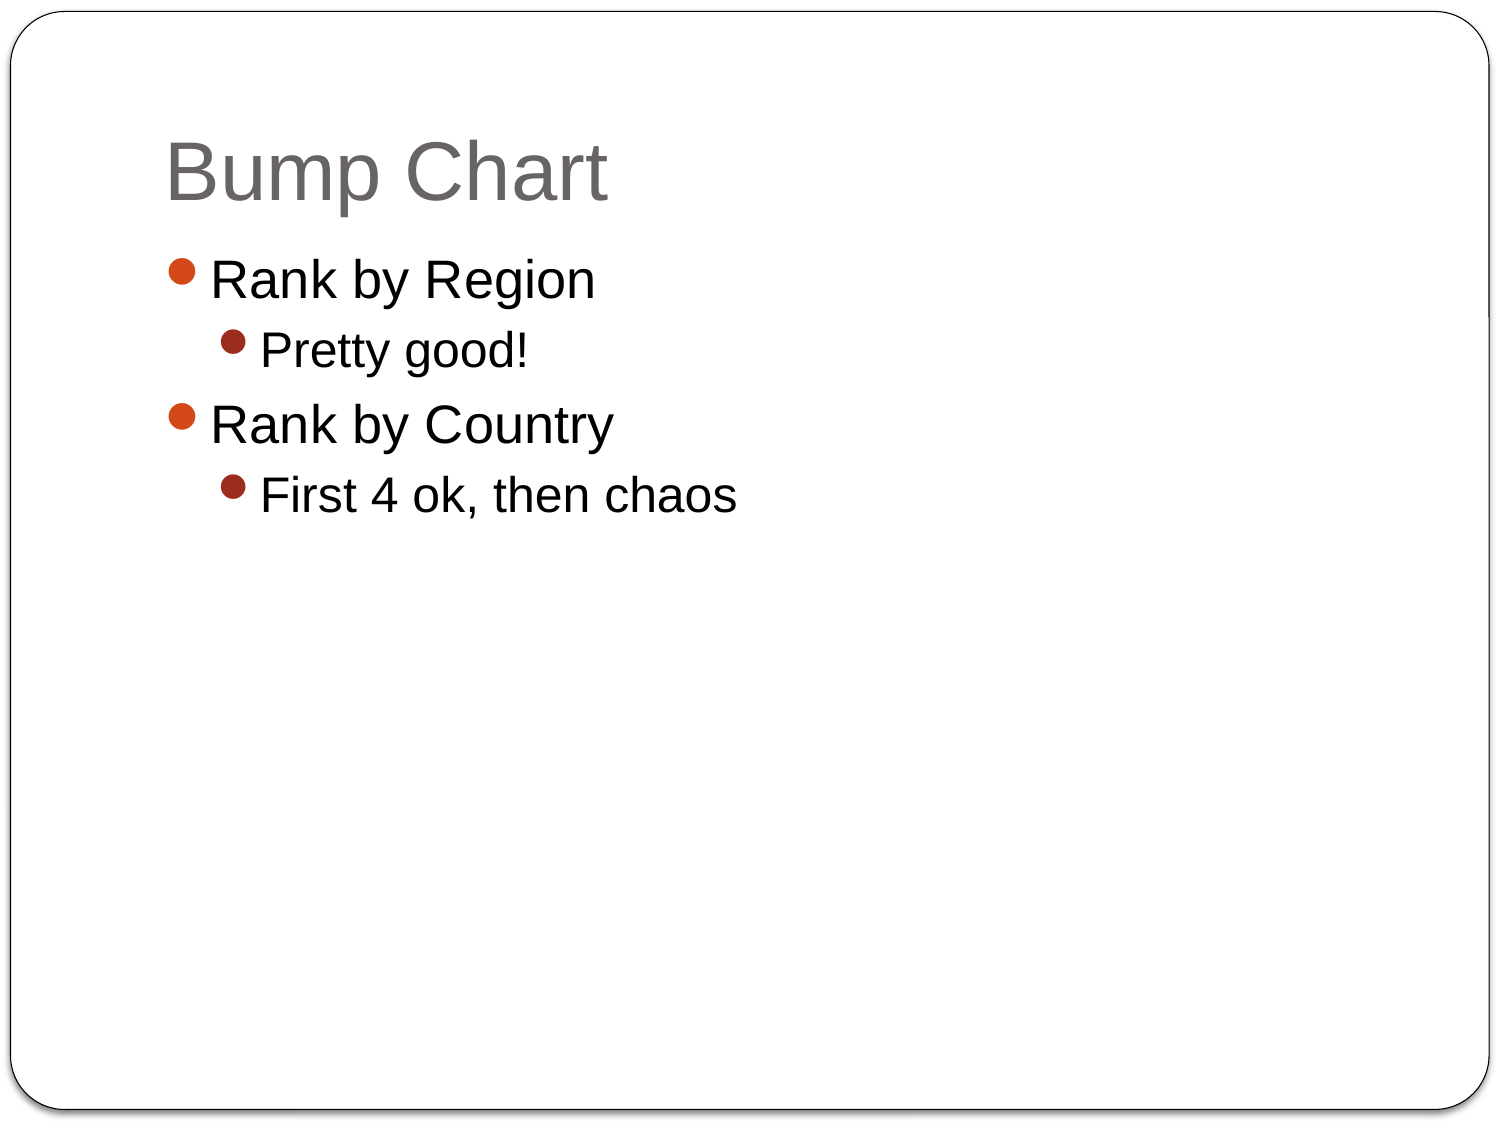

# Bump Chart
Rank by Region
Pretty good!
Rank by Country
First 4 ok, then chaos